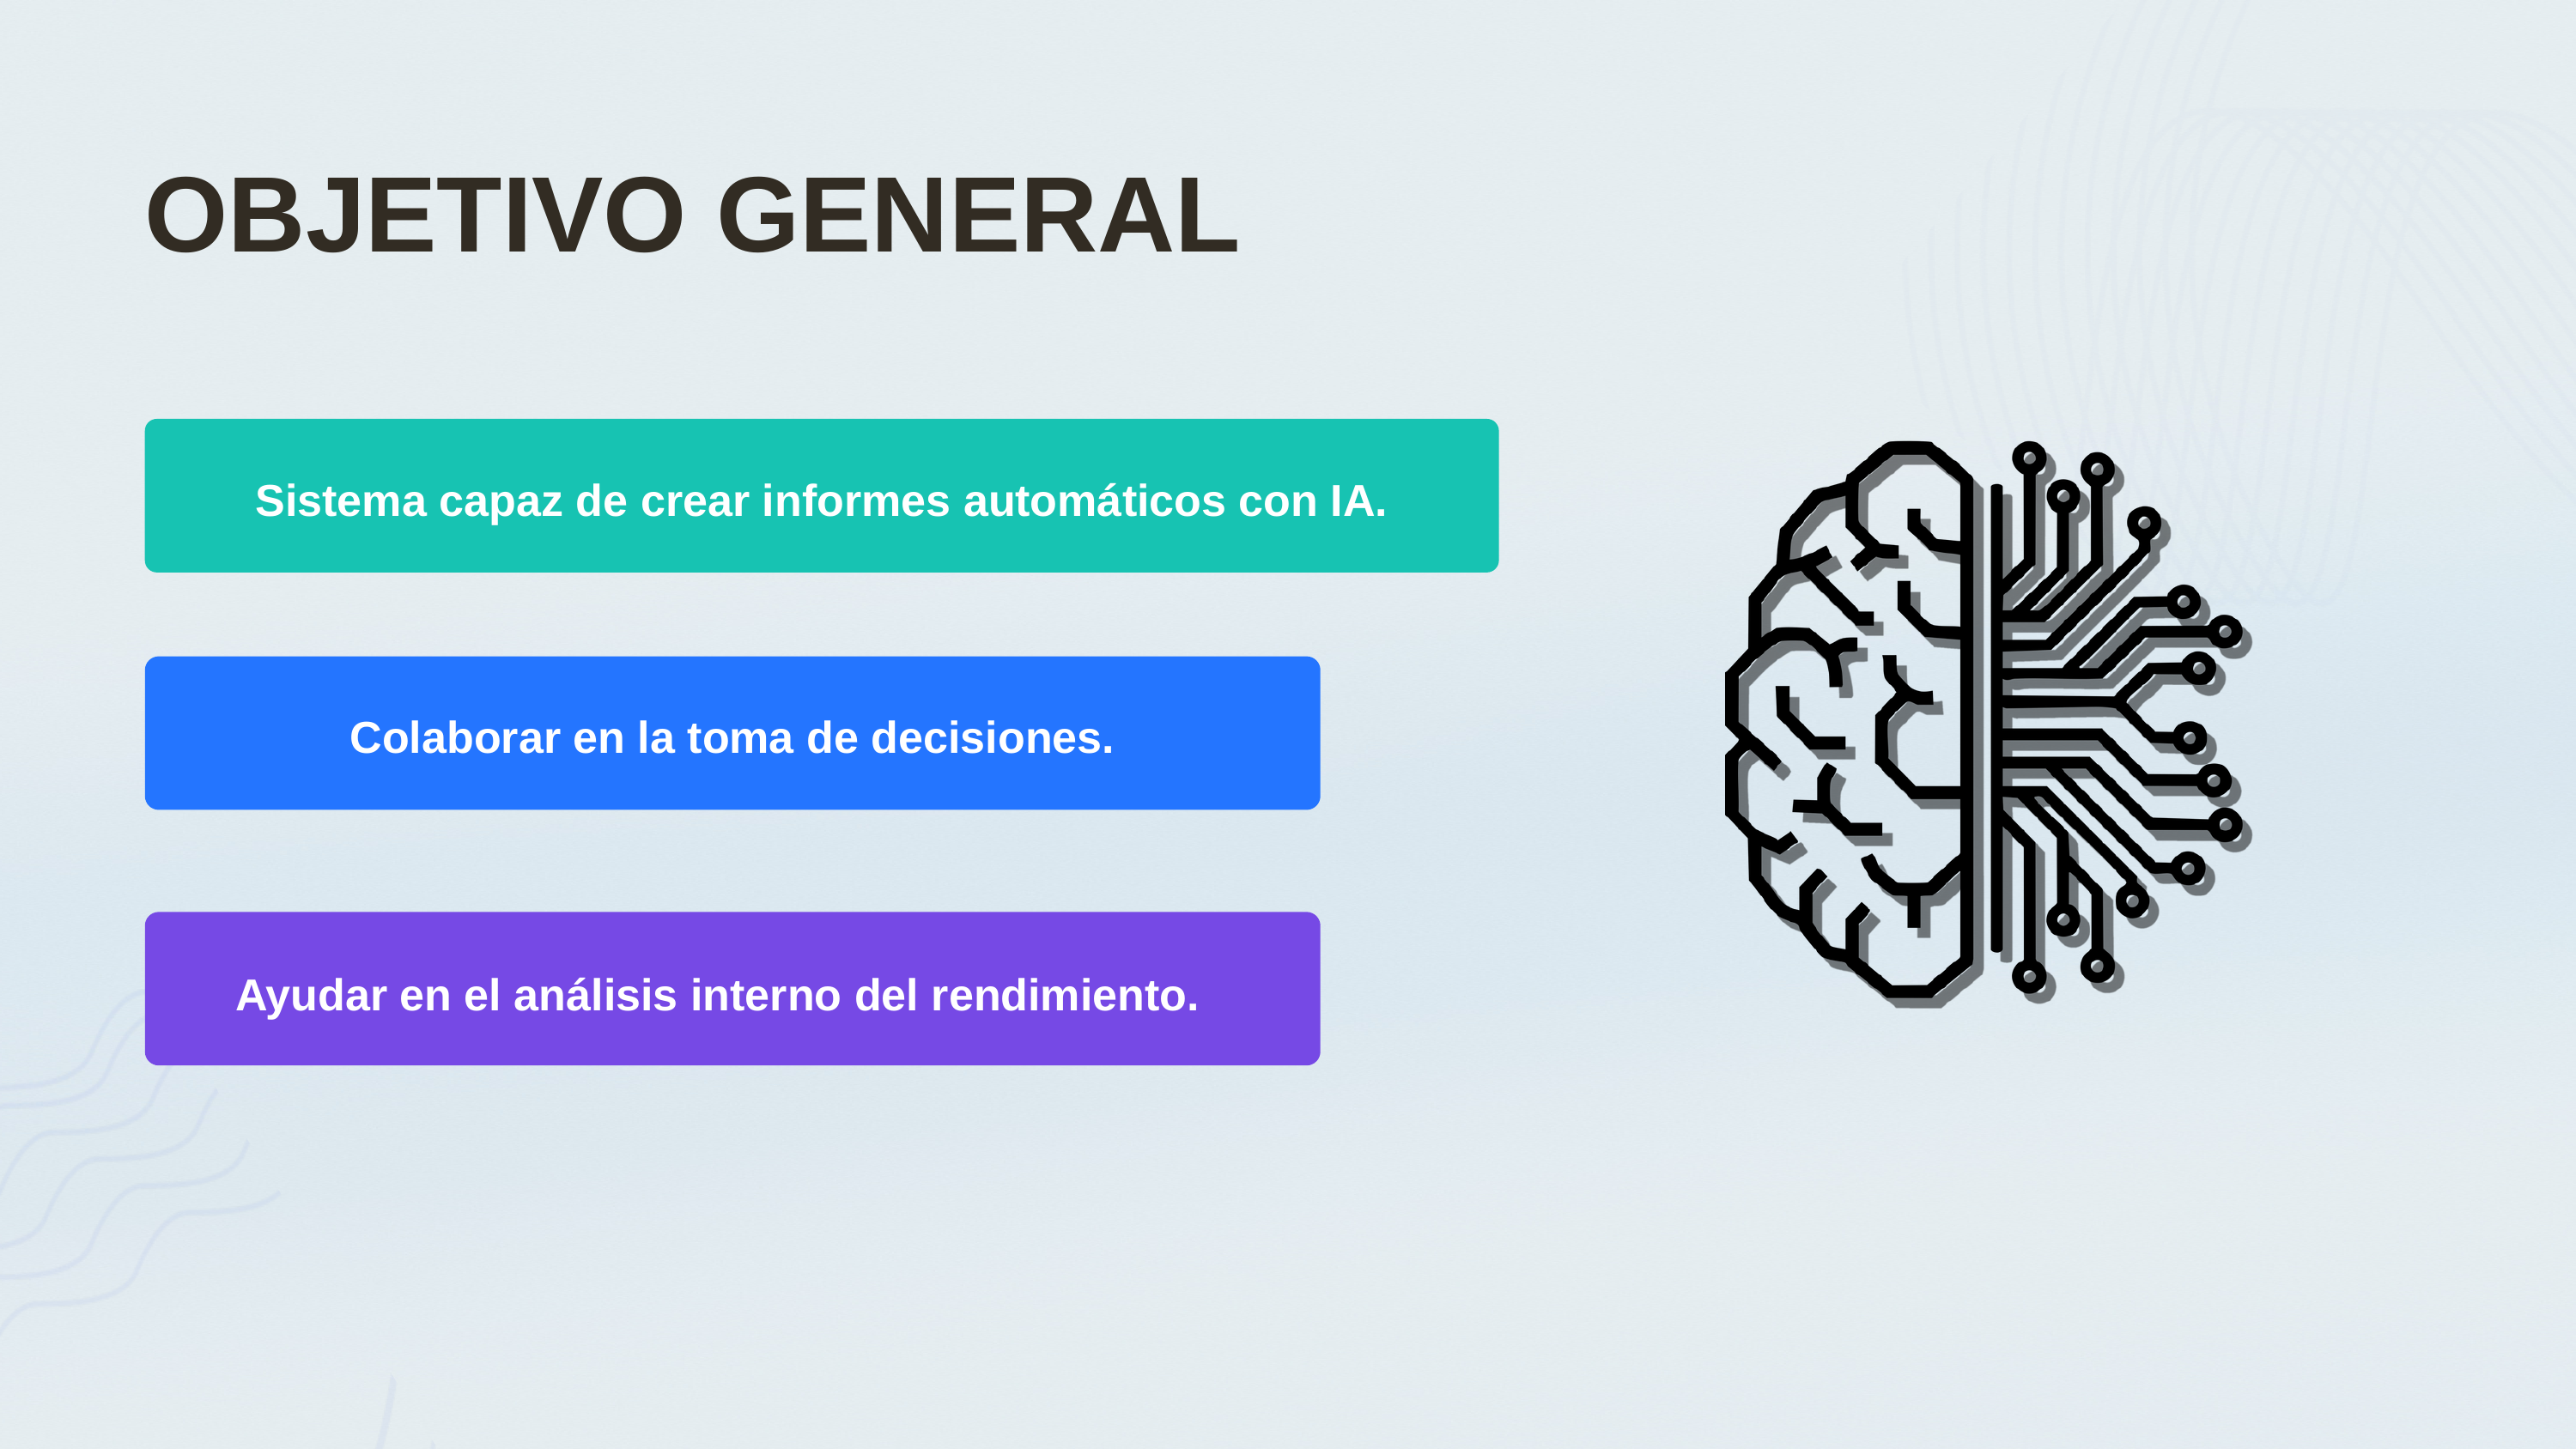

OBJETIVO GENERAL

Sistema capaz de crear informes automáticos con IA.

Colaborar en la toma de decisiones.

Ayudar en el análisis interno del rendimiento.